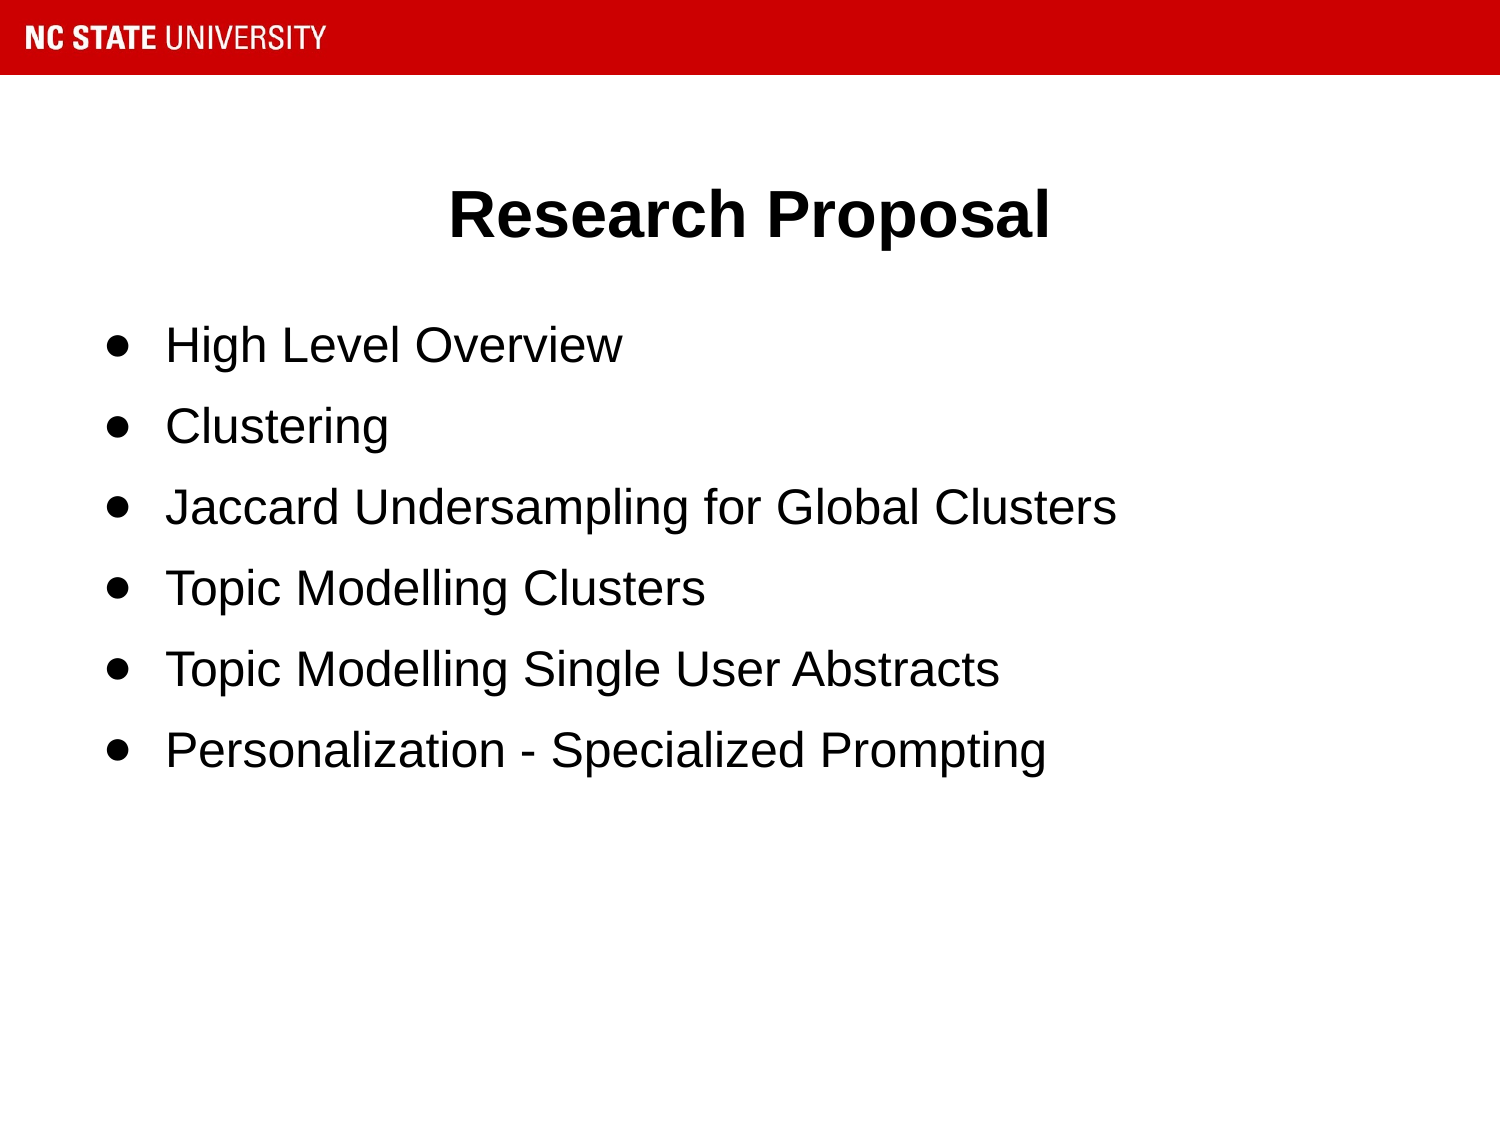

# Research Proposal
High Level Overview
Clustering
Jaccard Undersampling for Global Clusters
Topic Modelling Clusters
Topic Modelling Single User Abstracts
Personalization - Specialized Prompting